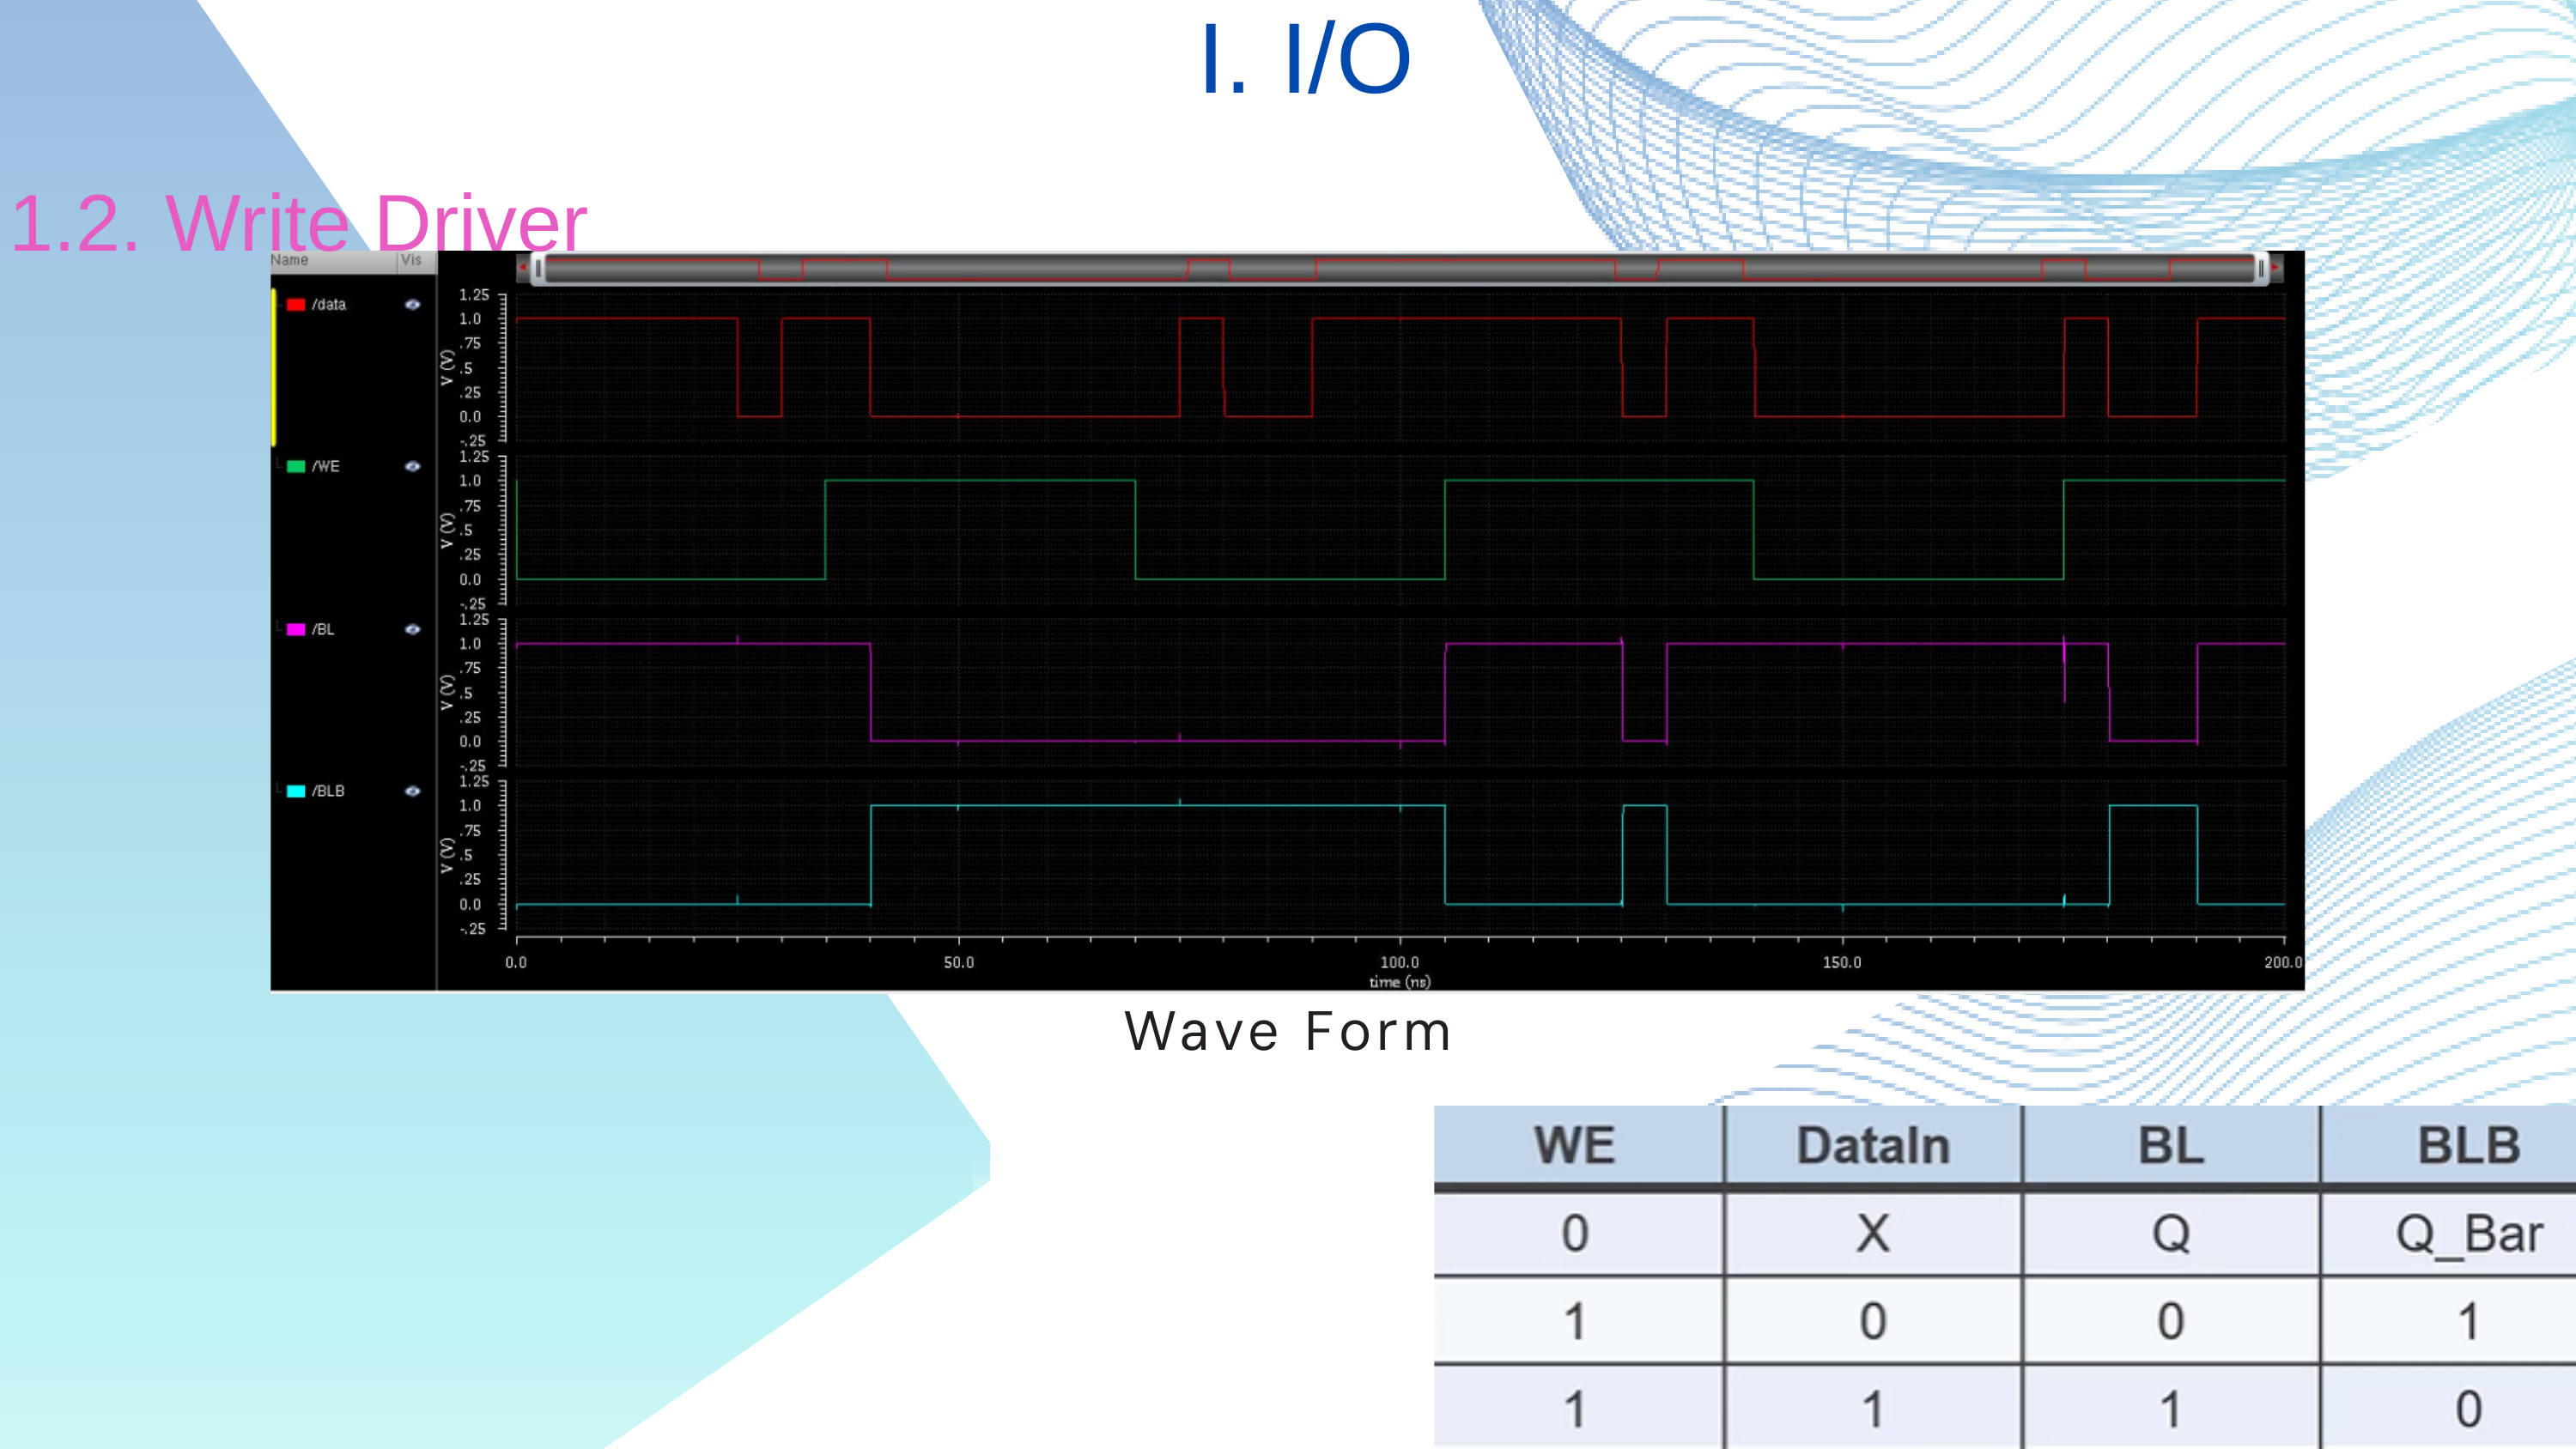

I. I/O
1.2. Write Driver

Wave Form